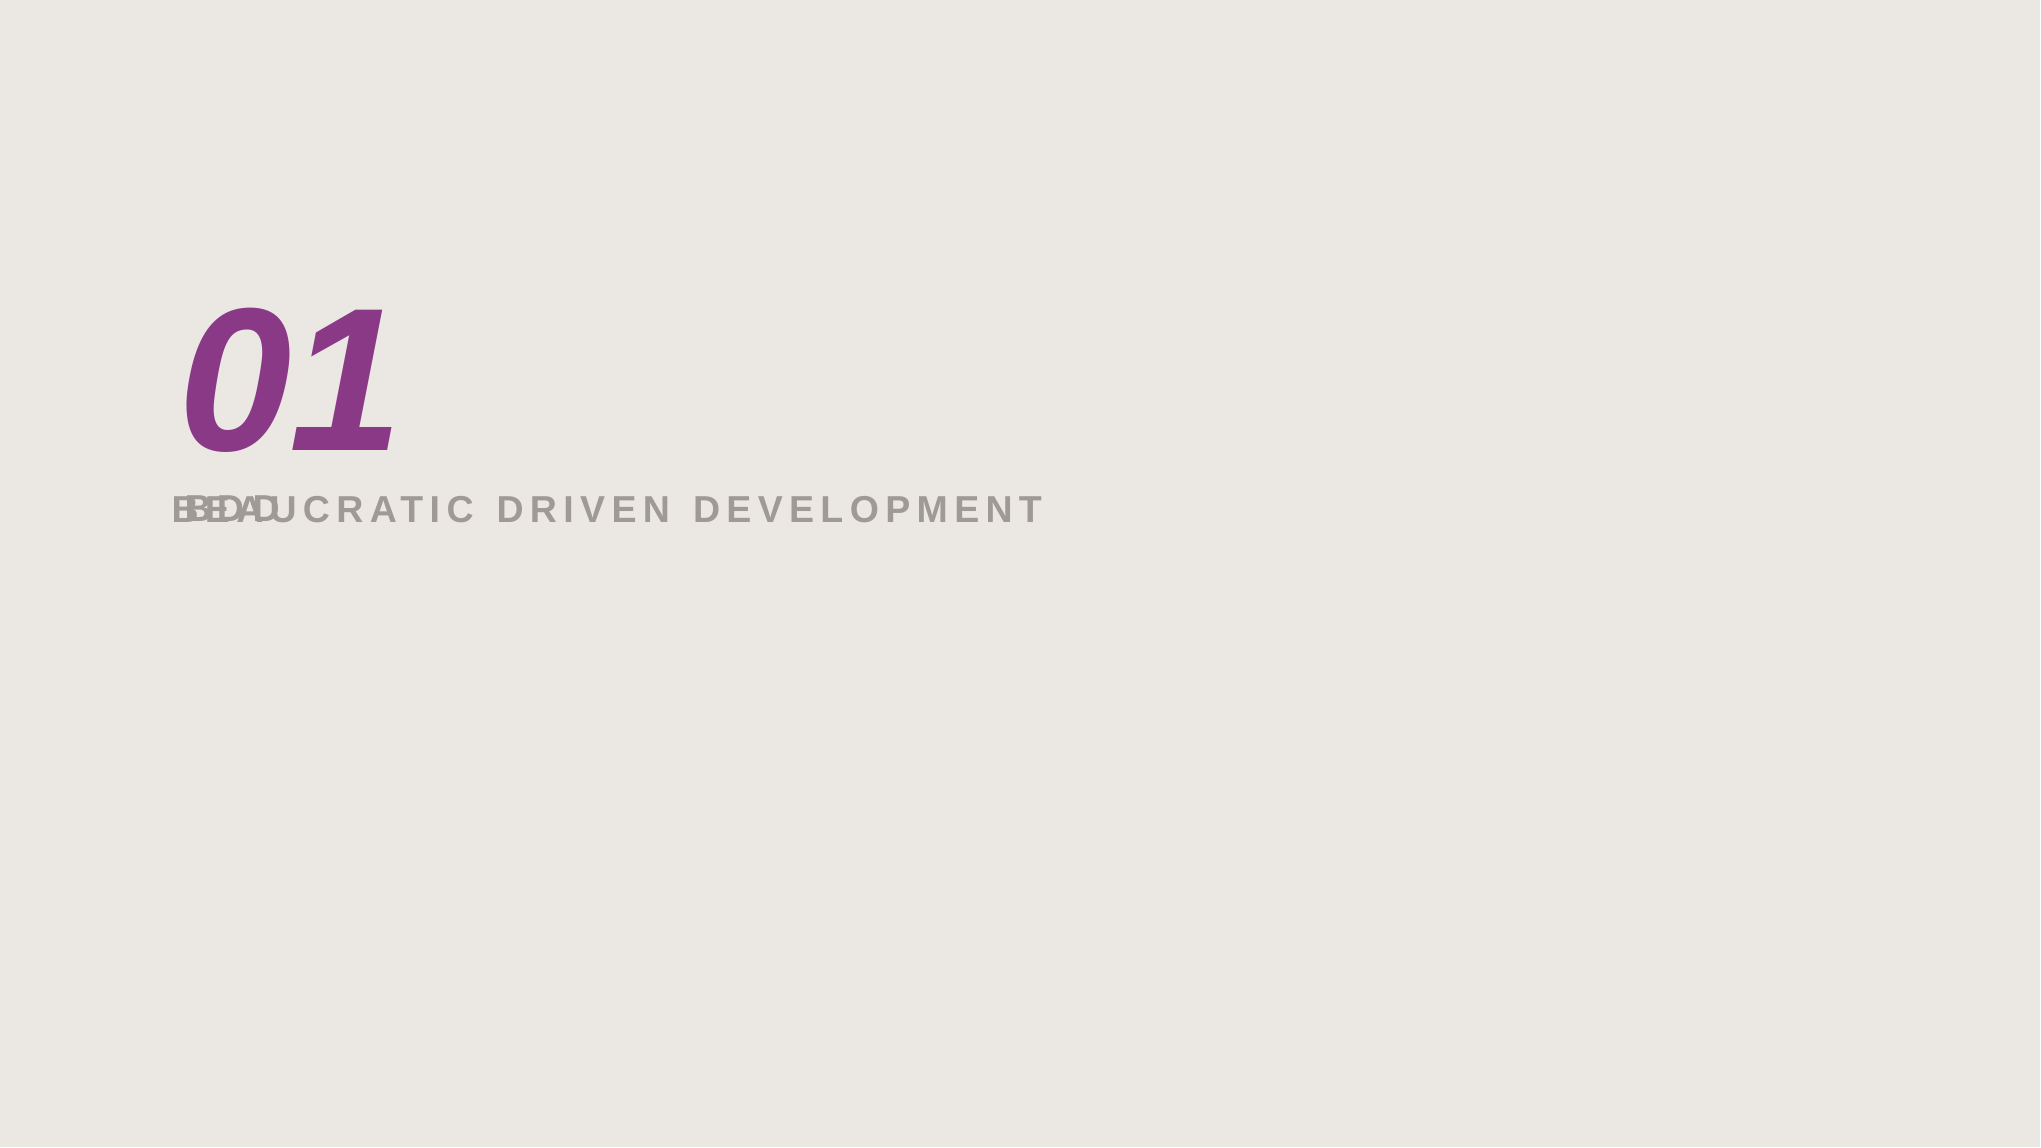

01

B
D
D
BEAUCRATIC DRIVEN DEVELOPMENT